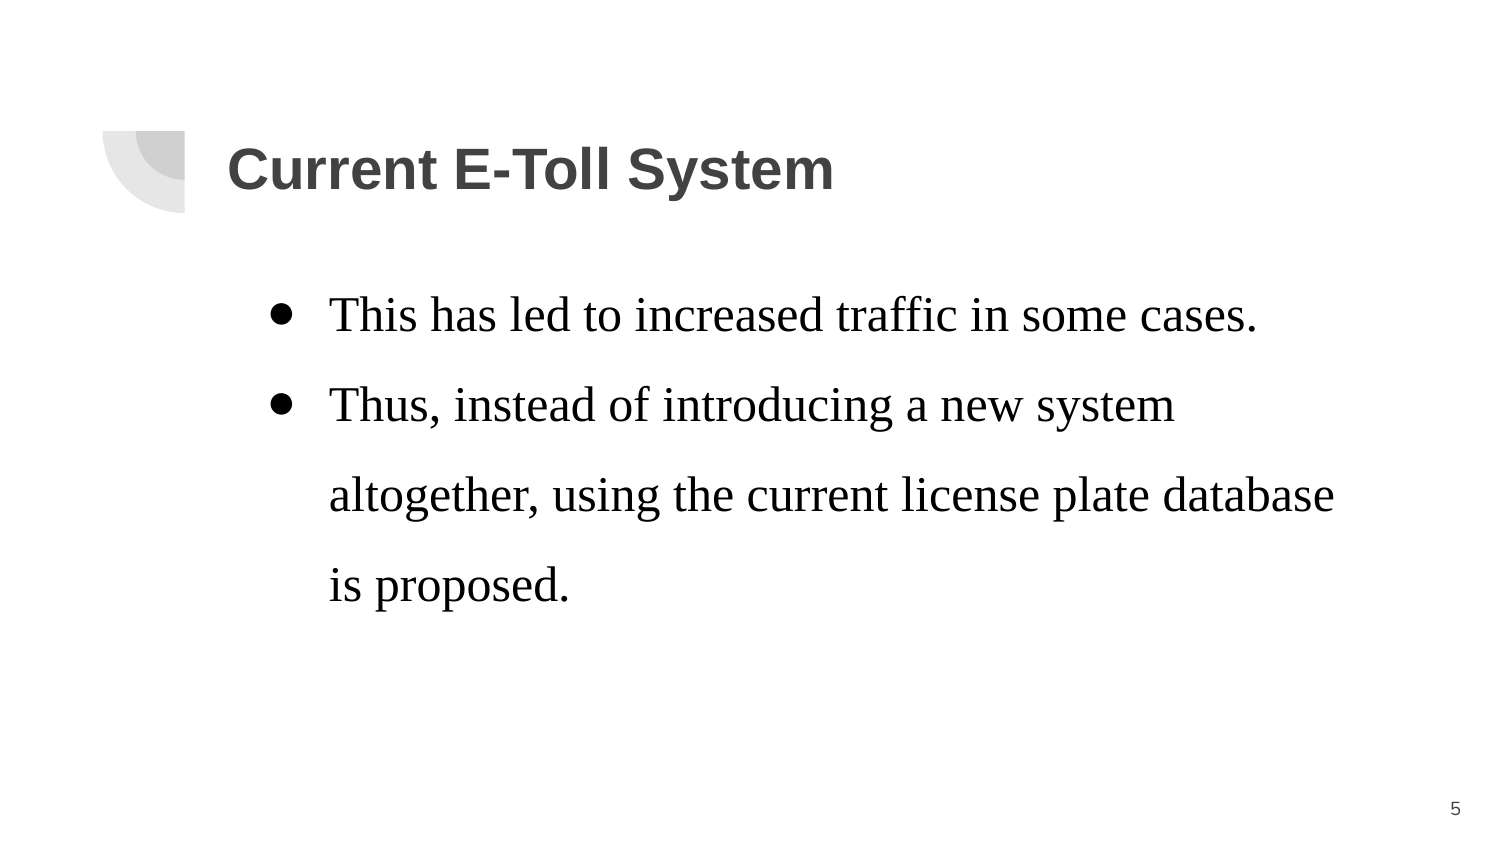

# Current E-Toll System
This has led to increased traffic in some cases.
Thus, instead of introducing a new system altogether, using the current license plate database is proposed.

5